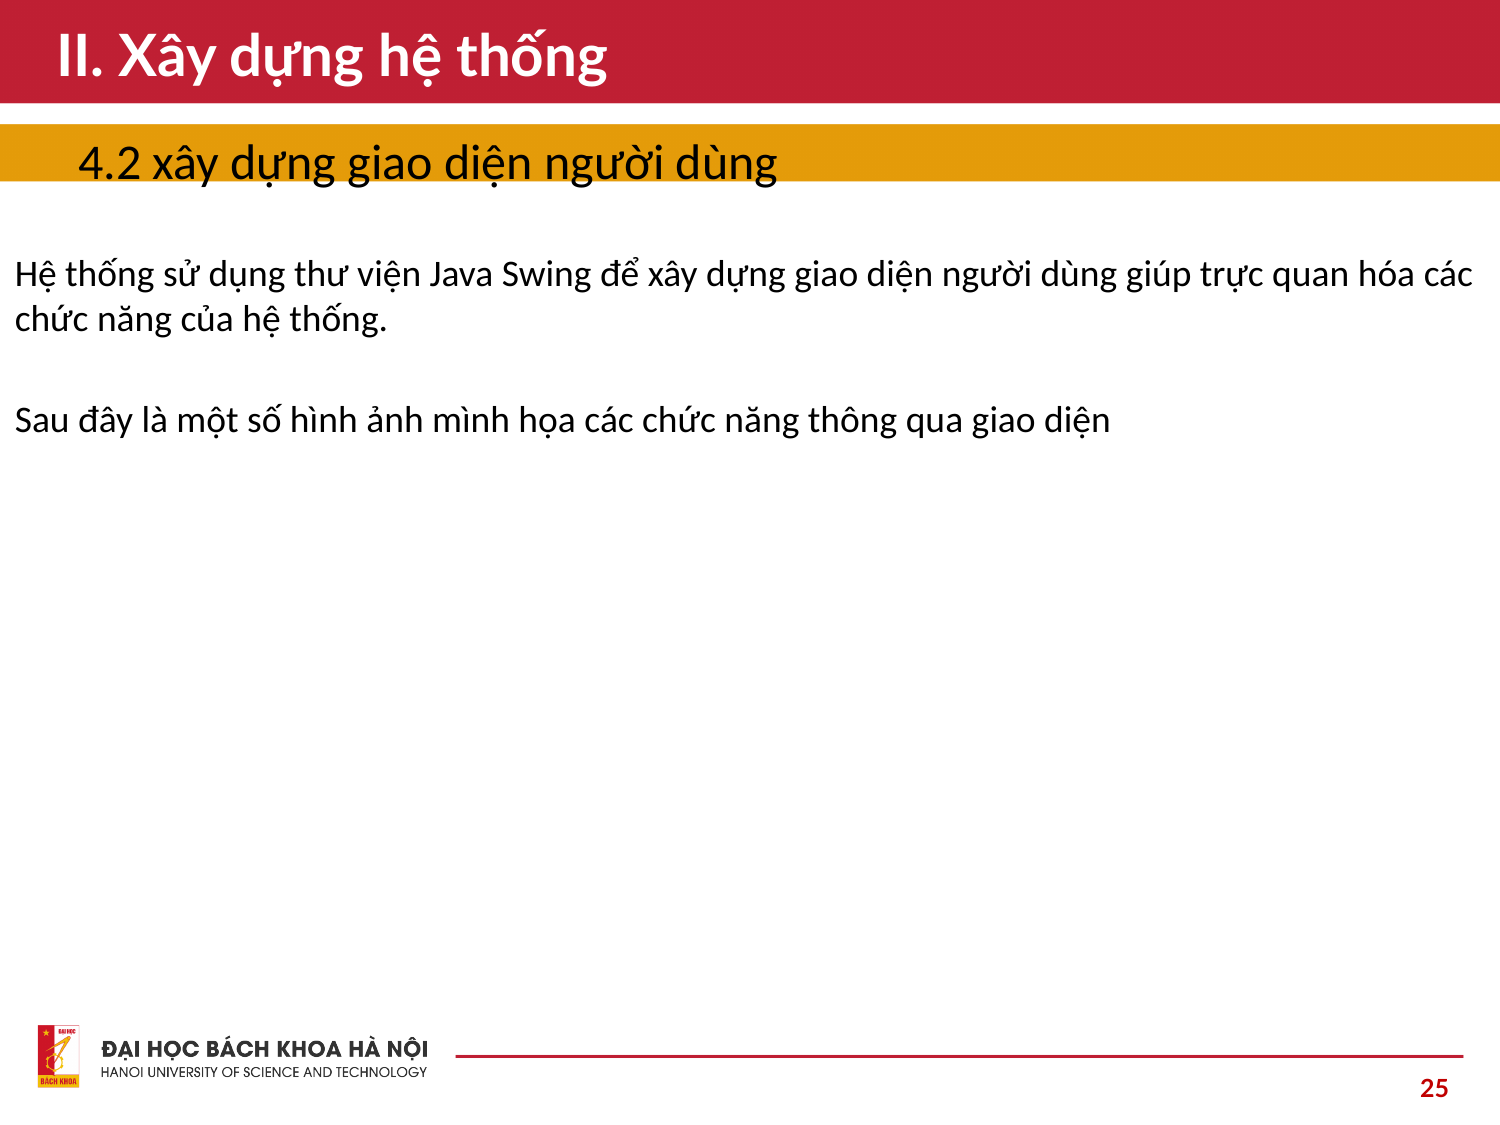

# II. Xây dựng hệ thống
4.2 xây dựng giao diện người dùng
Hệ thống sử dụng thư viện Java Swing để xây dựng giao diện người dùng giúp trực quan hóa các chức năng của hệ thống.
Sau đây là một số hình ảnh mình họa các chức năng thông qua giao diện
25